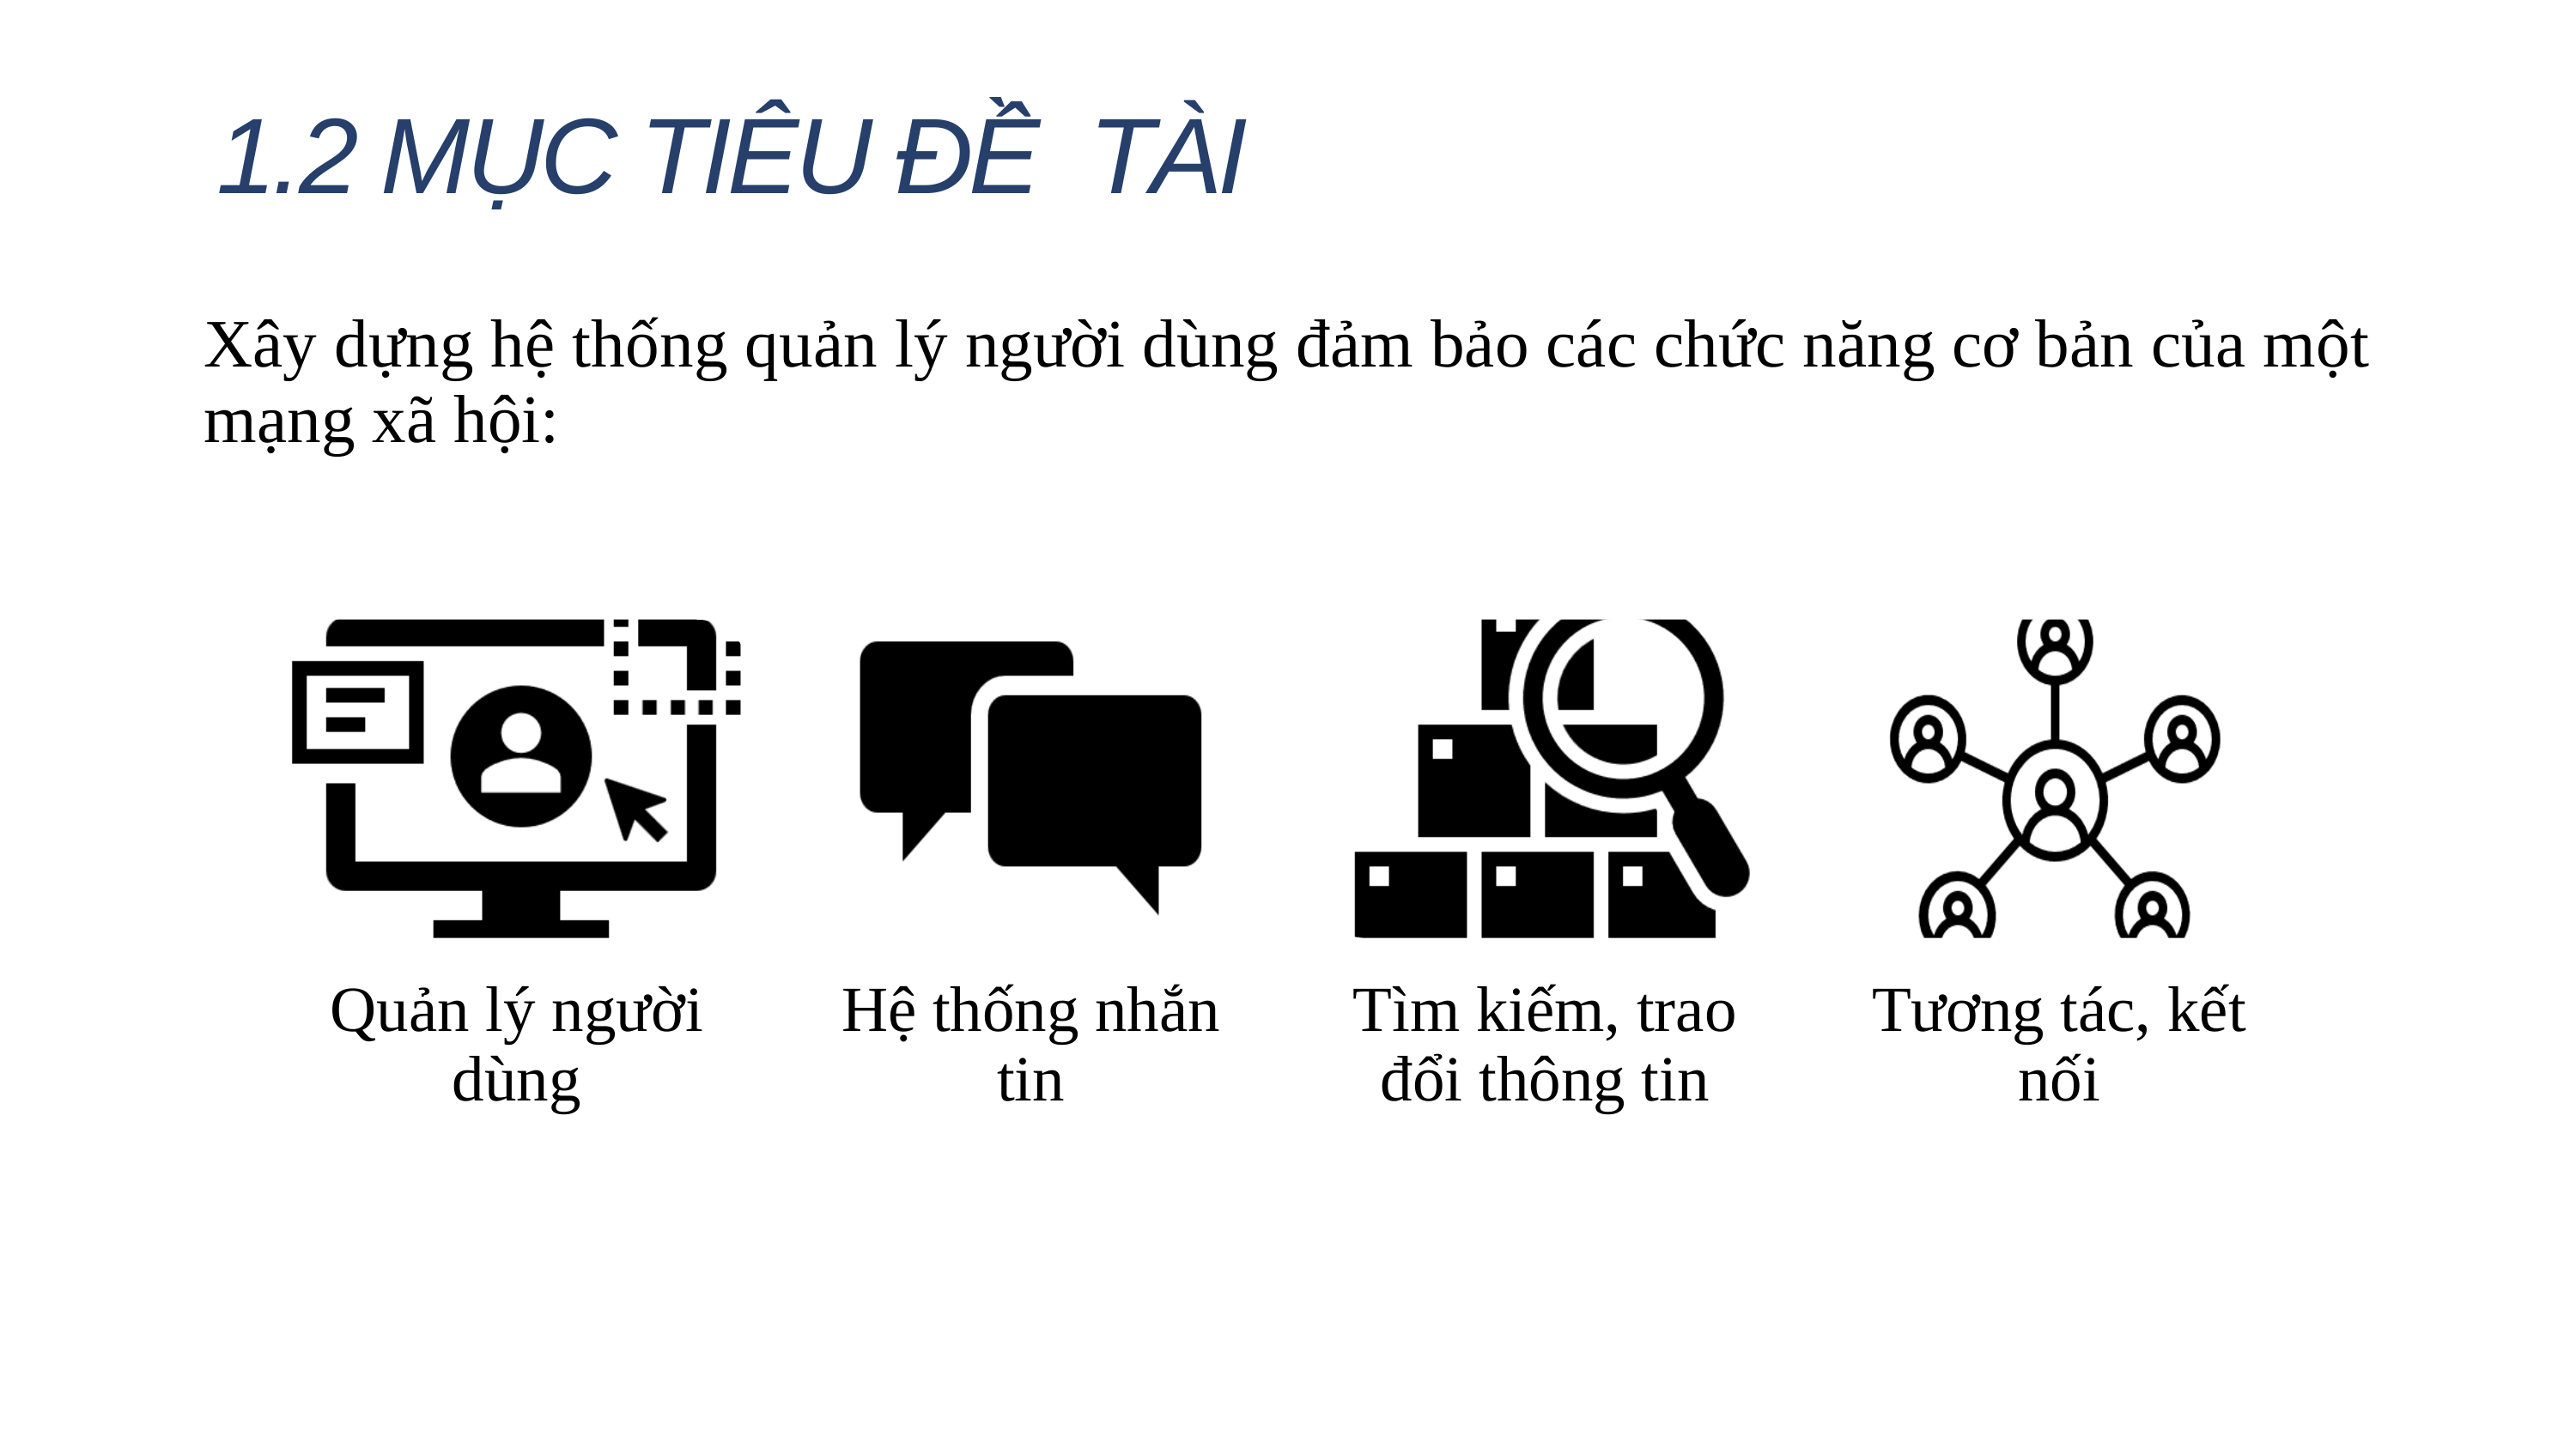

· HIỂU BIẾT VỀ QUẢN LÝ SIÊU DỮ LIỆU
· PHÂN TÍCH CÁC THÀNH PHẦN CHÍNH
· PHÂN BIỆT LUỒNG DỮ LIỆU VÀ DÒNG DỮ LIỆU
Xây dựng hệ thống quản lý người dùng đảm bảo các chức năng cơ bản của một mạng xã hội: TIÊU CUẨN MỞ
· TỰ ĐỘNG HÓA VÀ GIÁM SÁT
· KHAI THÁC SIÊU DỮ LIỆU
1.2 MỤC TIÊU ĐỀ  TÀI
Quản lý người dùng
Hệ thống nhắn tin
Tìm kiếm, trao đổi thông tin
Tương tác, kết nối